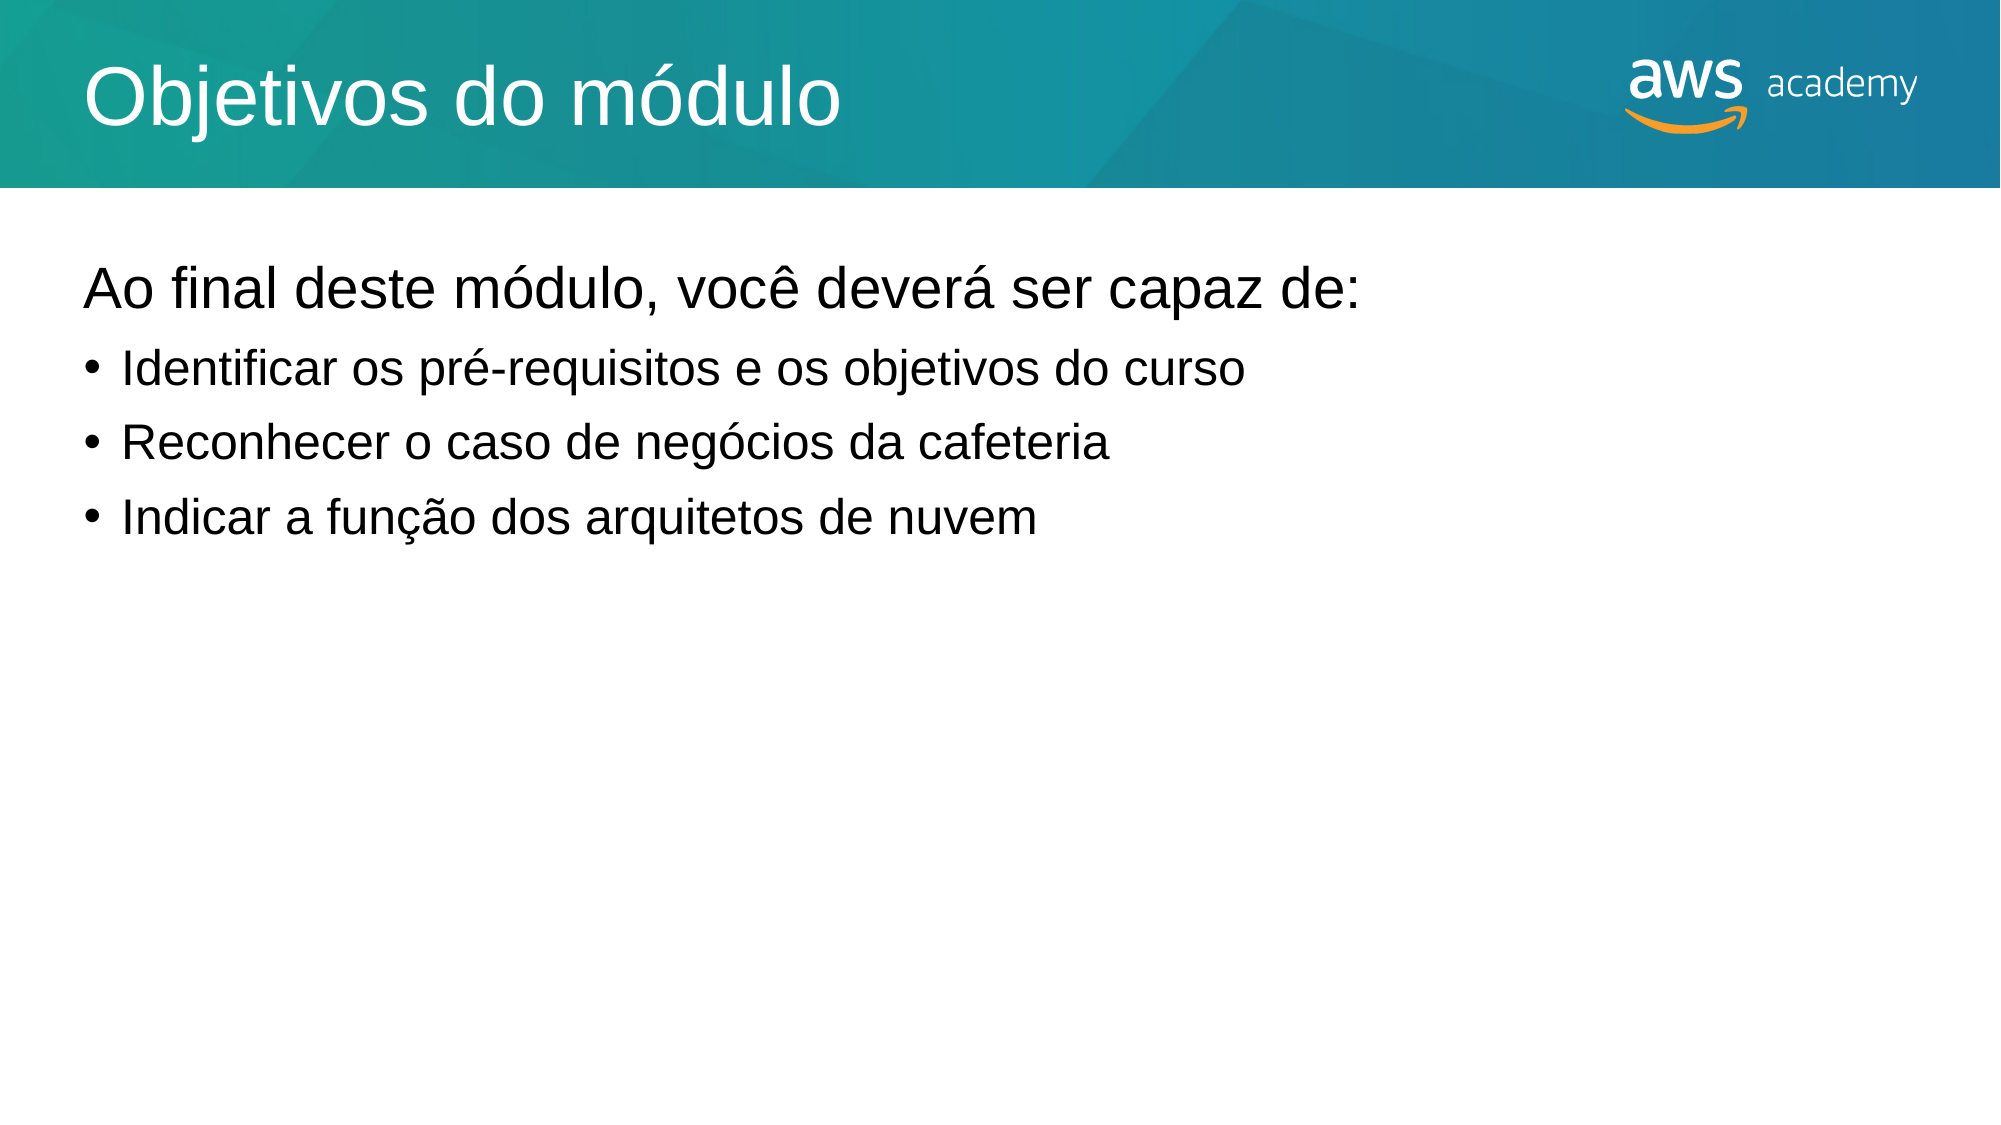

# Objetivos do módulo
Ao final deste módulo, você deverá ser capaz de:
Identificar os pré-requisitos e os objetivos do curso
Reconhecer o caso de negócios da cafeteria
Indicar a função dos arquitetos de nuvem